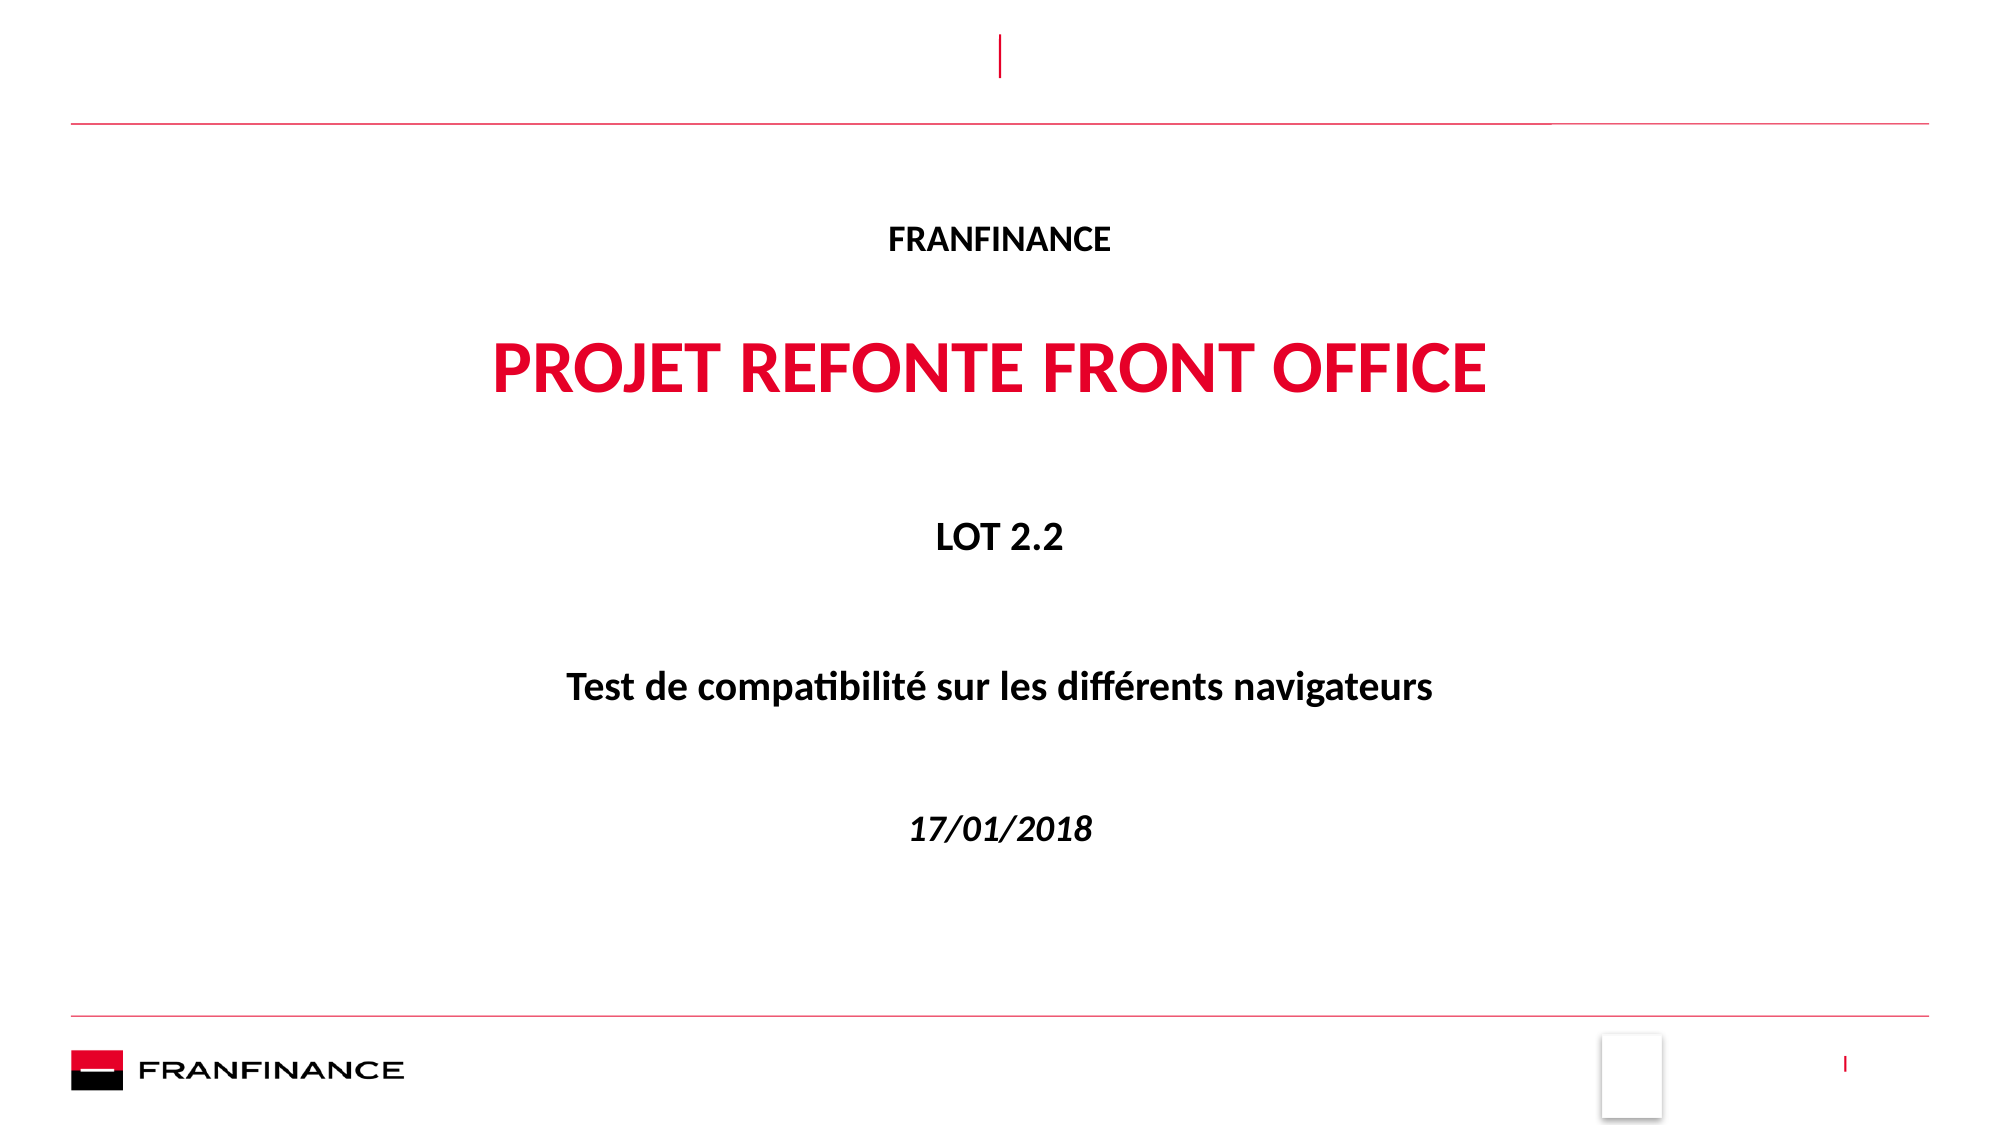

PROJET REFONTE FRONT OFFICE
LOT 2.2
Test de compatibilité sur les différents navigateurs
17/01/2018
FRANFINANCE